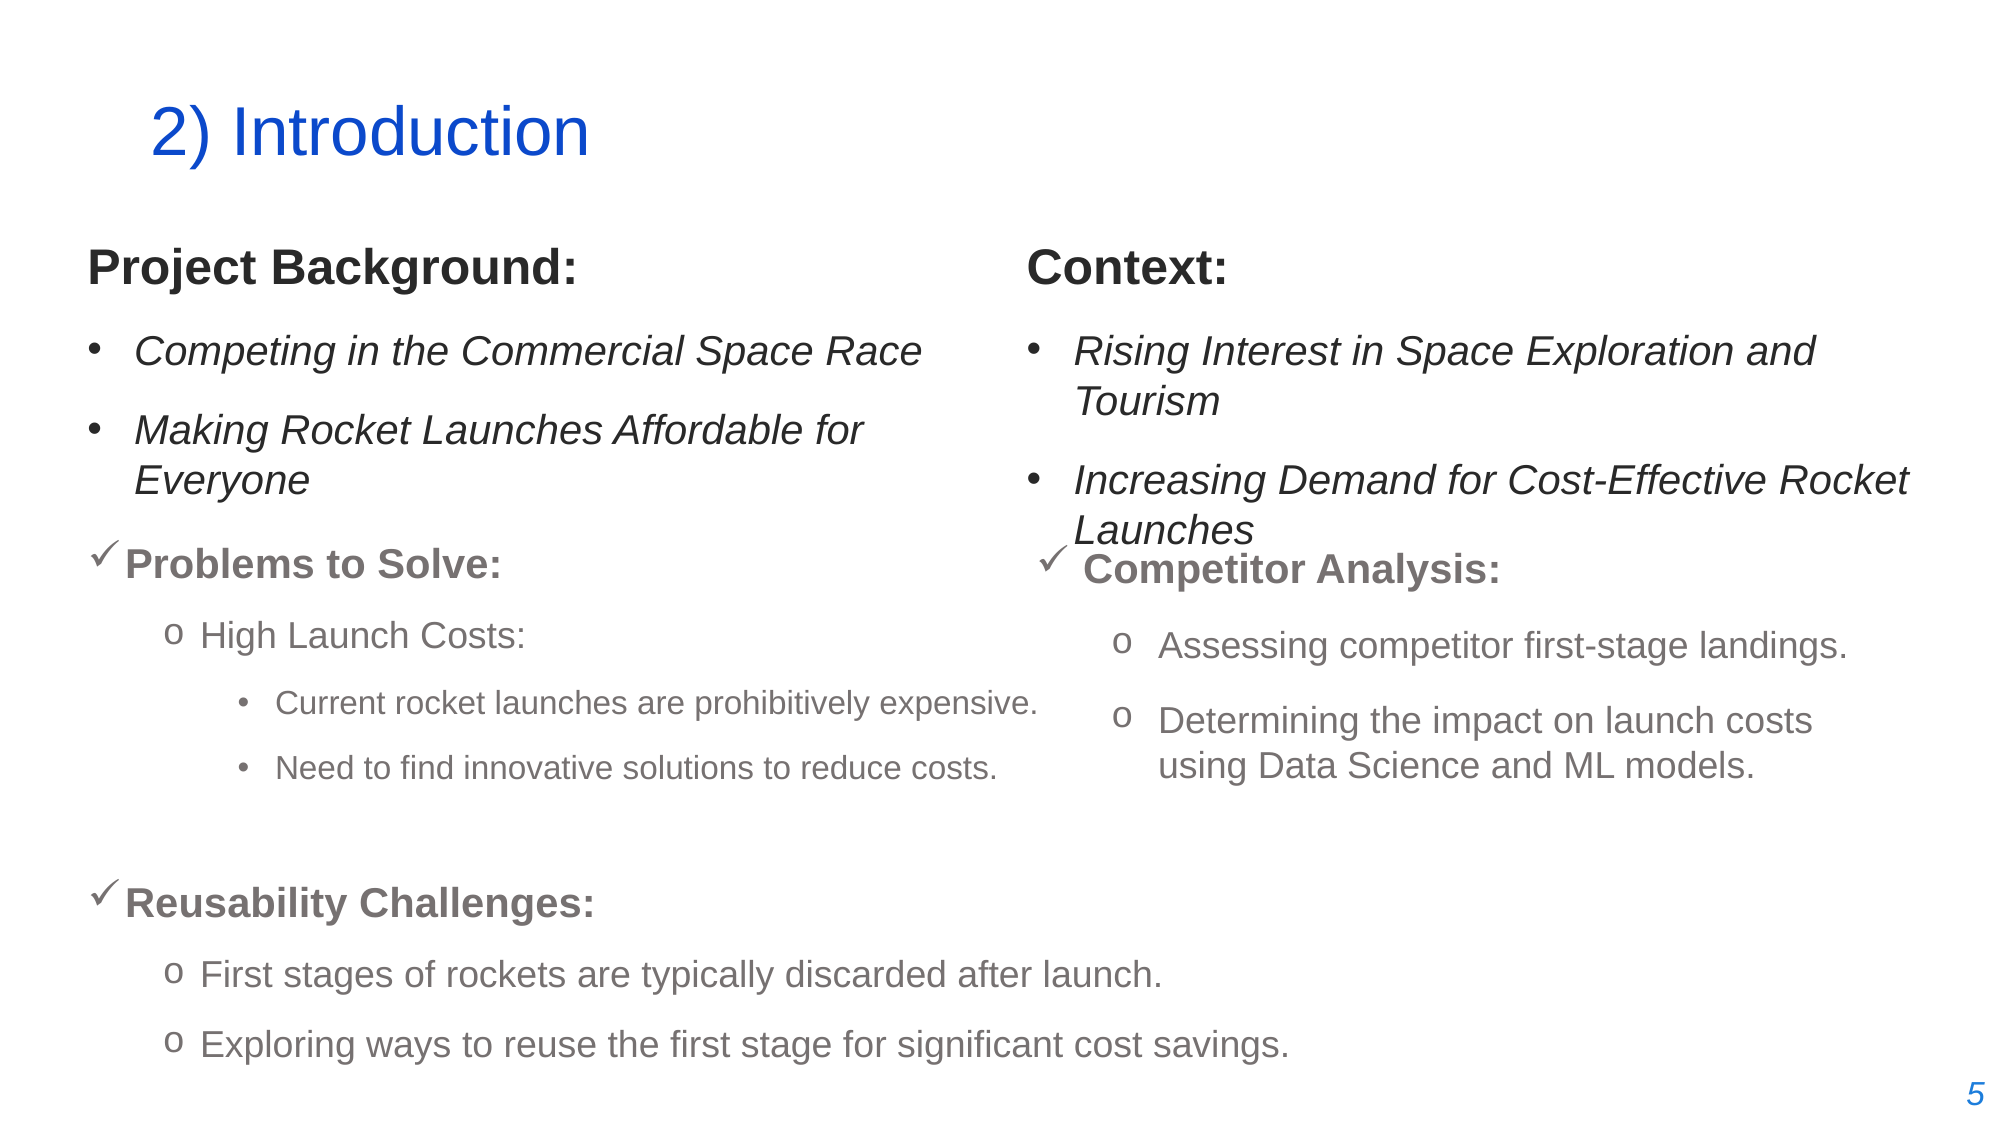

2) Introduction
Project Background:
Competing in the Commercial Space Race
Making Rocket Launches Affordable for Everyone

Context:
Rising Interest in Space Exploration and Tourism
Increasing Demand for Cost-Effective Rocket Launches

Problems to Solve:
High Launch Costs:
Current rocket launches are prohibitively expensive.
Need to find innovative solutions to reduce costs.

Reusability Challenges:
First stages of rockets are typically discarded after launch.
Exploring ways to reuse the first stage for significant cost savings.
Competitor Analysis:
Assessing competitor first-stage landings.
Determining the impact on launch costs using Data Science and ML models.
5